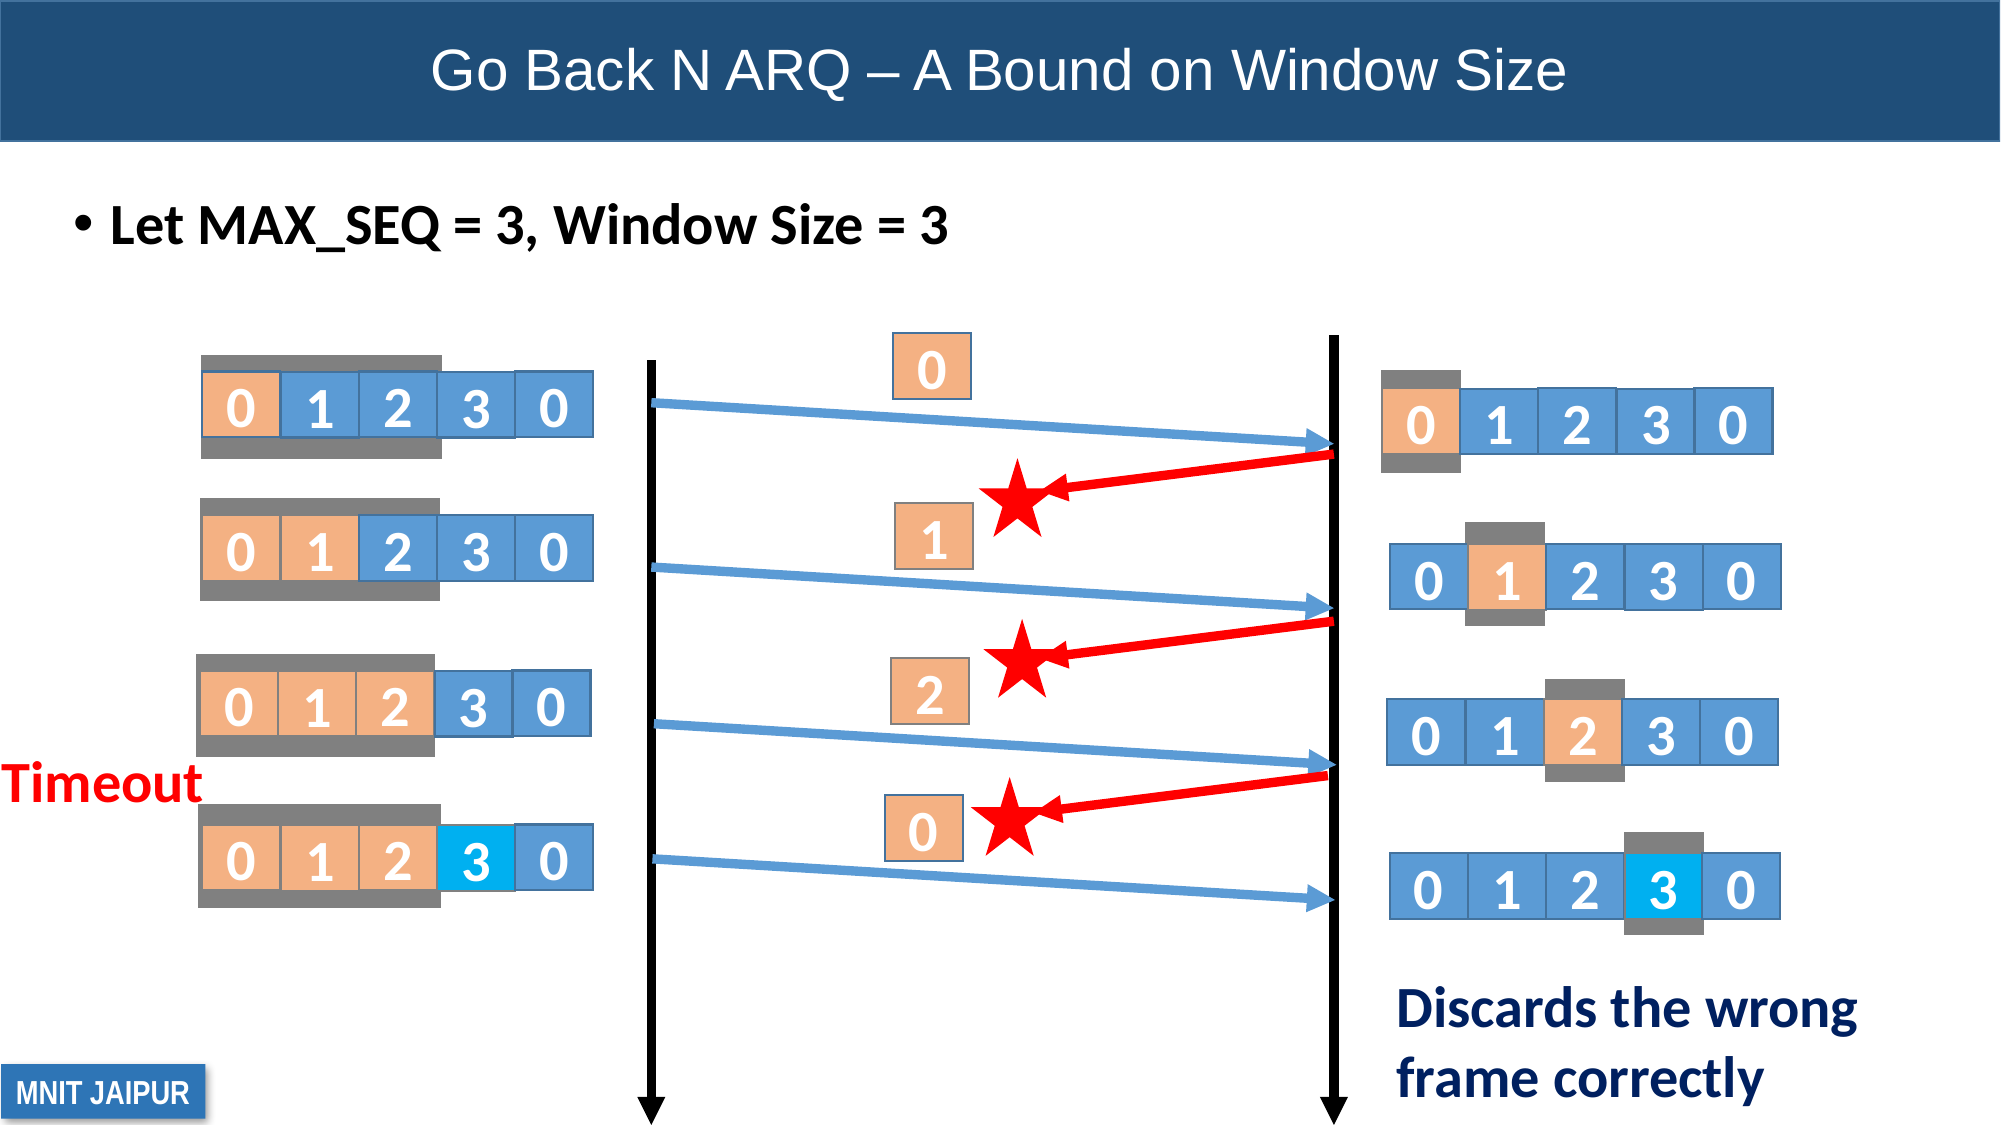

# Go Back N ARQ – A Bound on Window Size
Let MAX_SEQ = 3, Window Size = 3

0

0
2
0
1
3
0
2
0
1
3

1
0
2
0
1
3

0
2
0
1
3

2
0
2
0
1
3

0
2
0
1
3
Timeout

0

0
2
0
1
3

0
2
0
1
3
Discards the wrong frame correctly